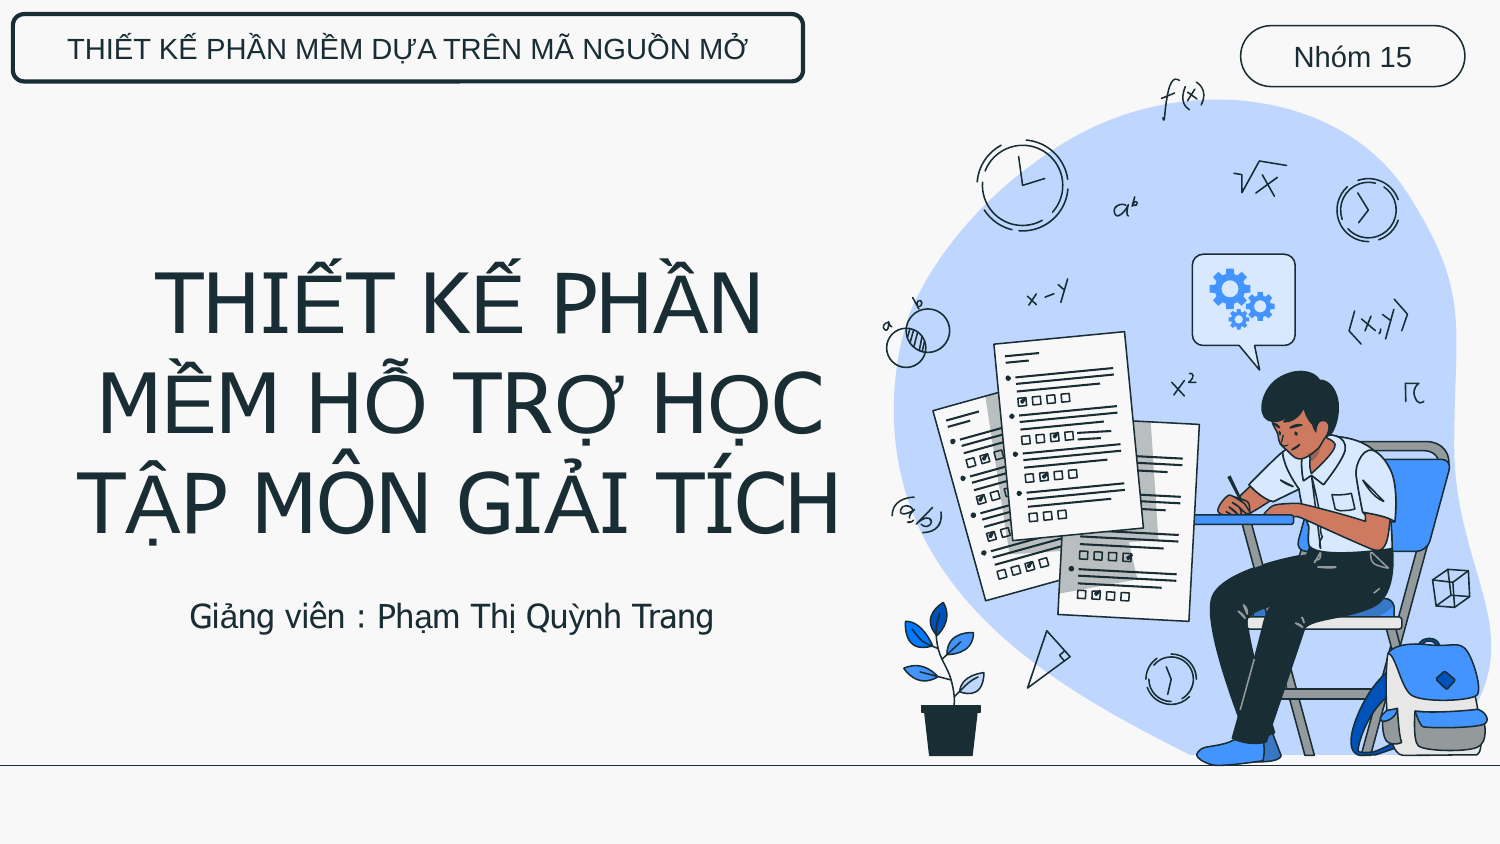

THIẾT KẾ PHẦN MỀM DỰA TRÊN MÃ NGUỒN MỞ
Nhóm 15

# THIẾT KẾ PHẦN MỀM HỖ TRỢ HỌC TẬP MÔN GIẢI TÍCH
Giảng viên : Phạm Thị Quỳnh Trang